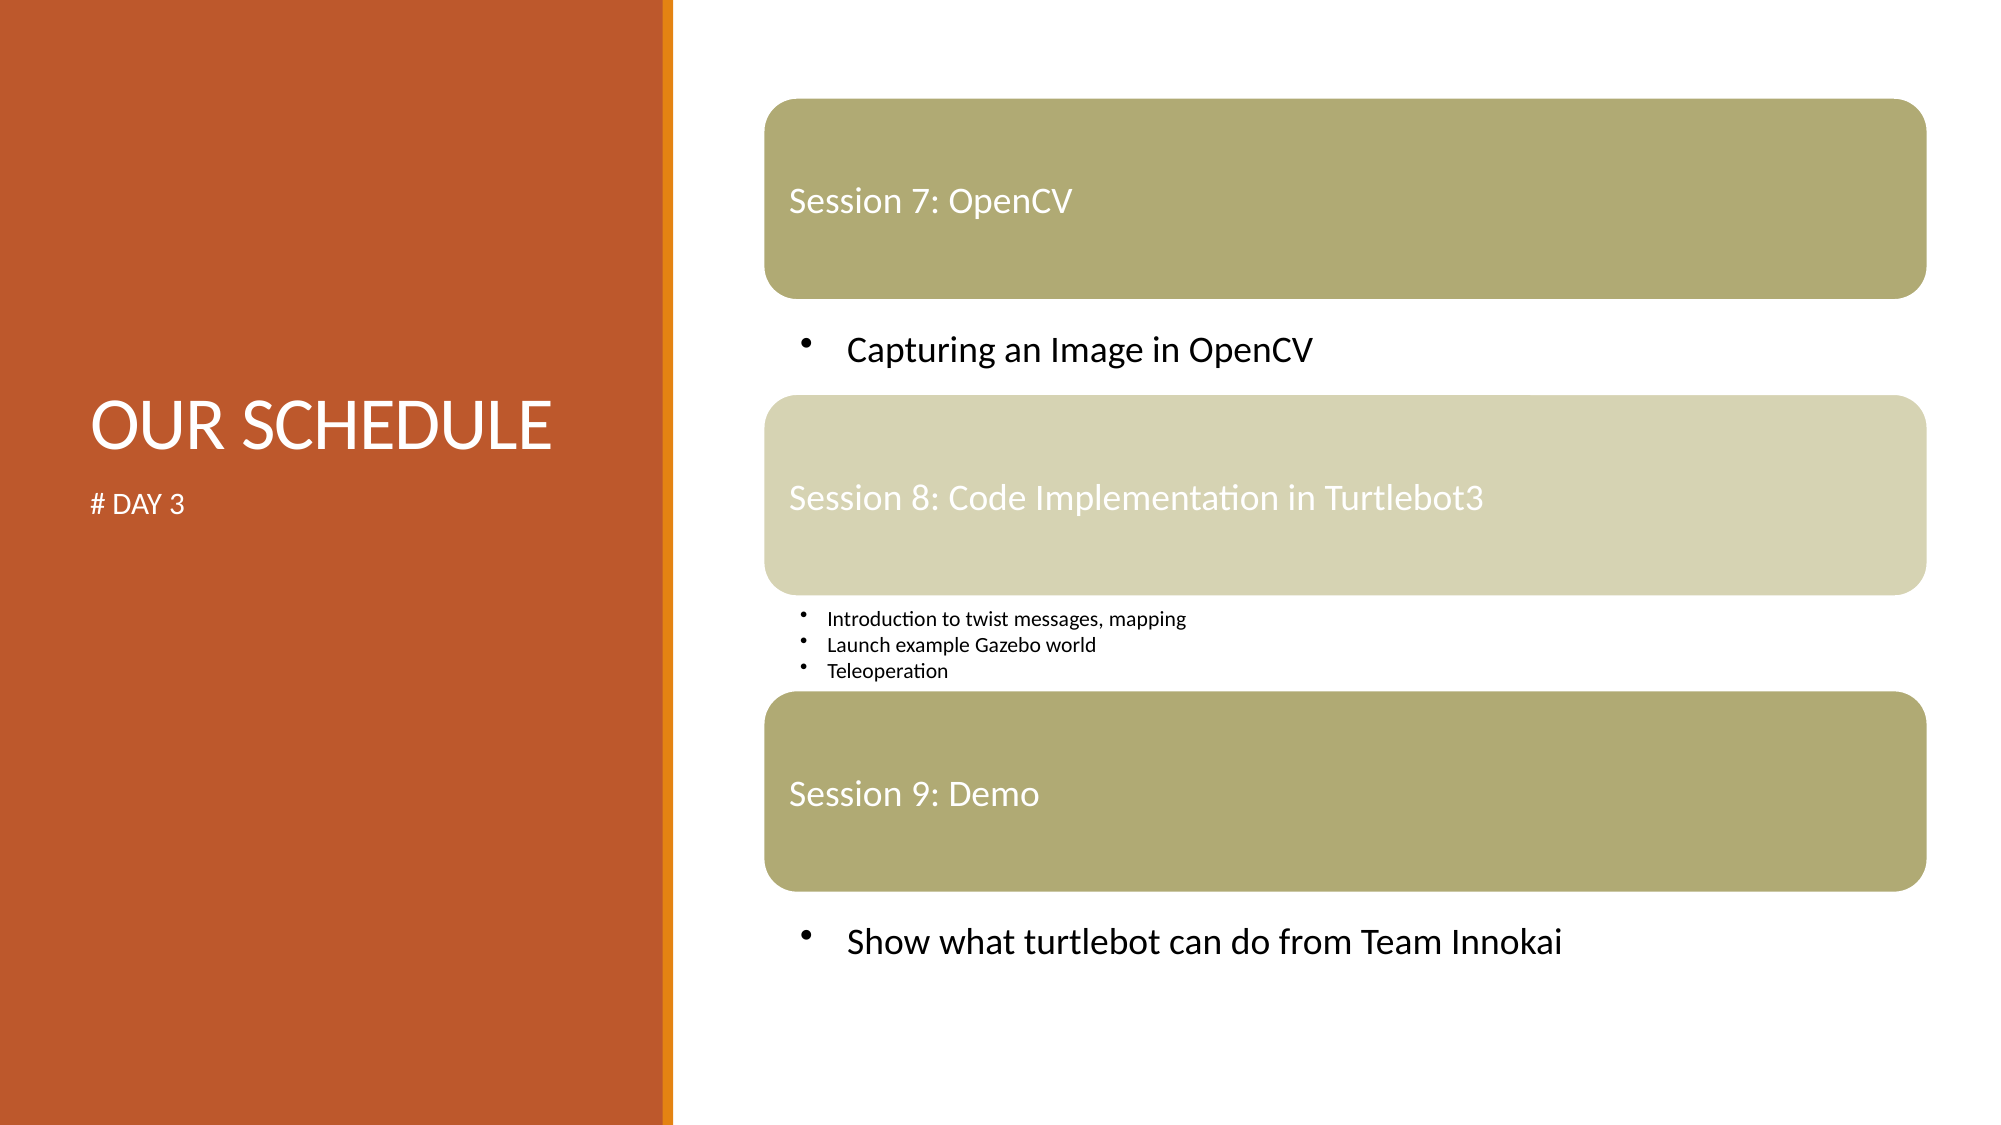

# OUR SCHEDULE
Session 7: OpenCV
Capturing an Image in OpenCV
Session 9: Demo
Show what turtlebot can do from Team Innokai
Session 8: Code Implementation in Turtlebot3
Introduction to twist messages, mapping
Launch example Gazebo world
Teleoperation
# DAY 3